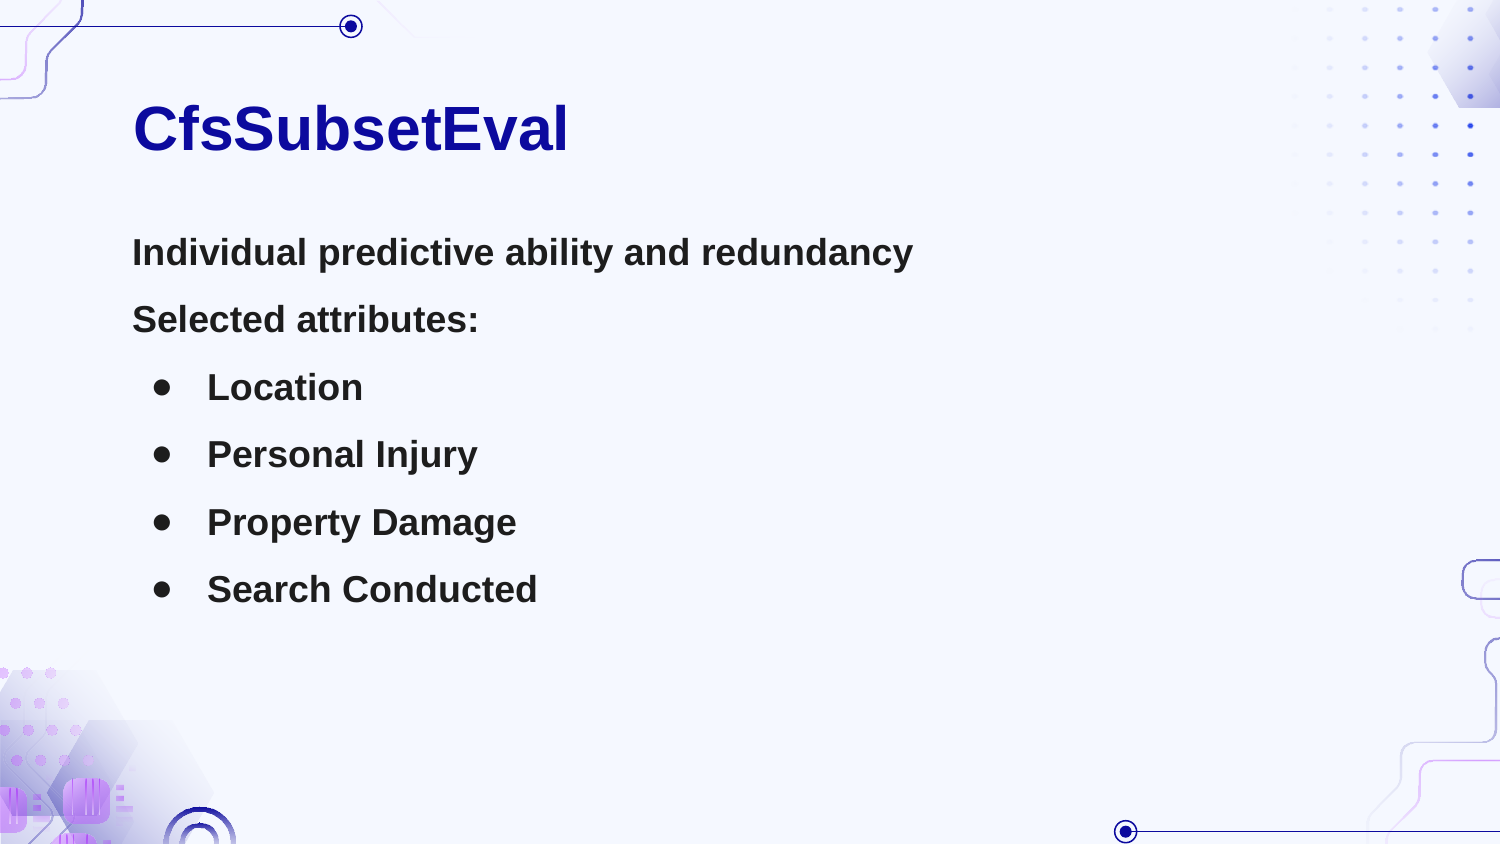

# CfsSubsetEval
Individual predictive ability and redundancy
Selected attributes:
Location
Personal Injury
Property Damage
Search Conducted